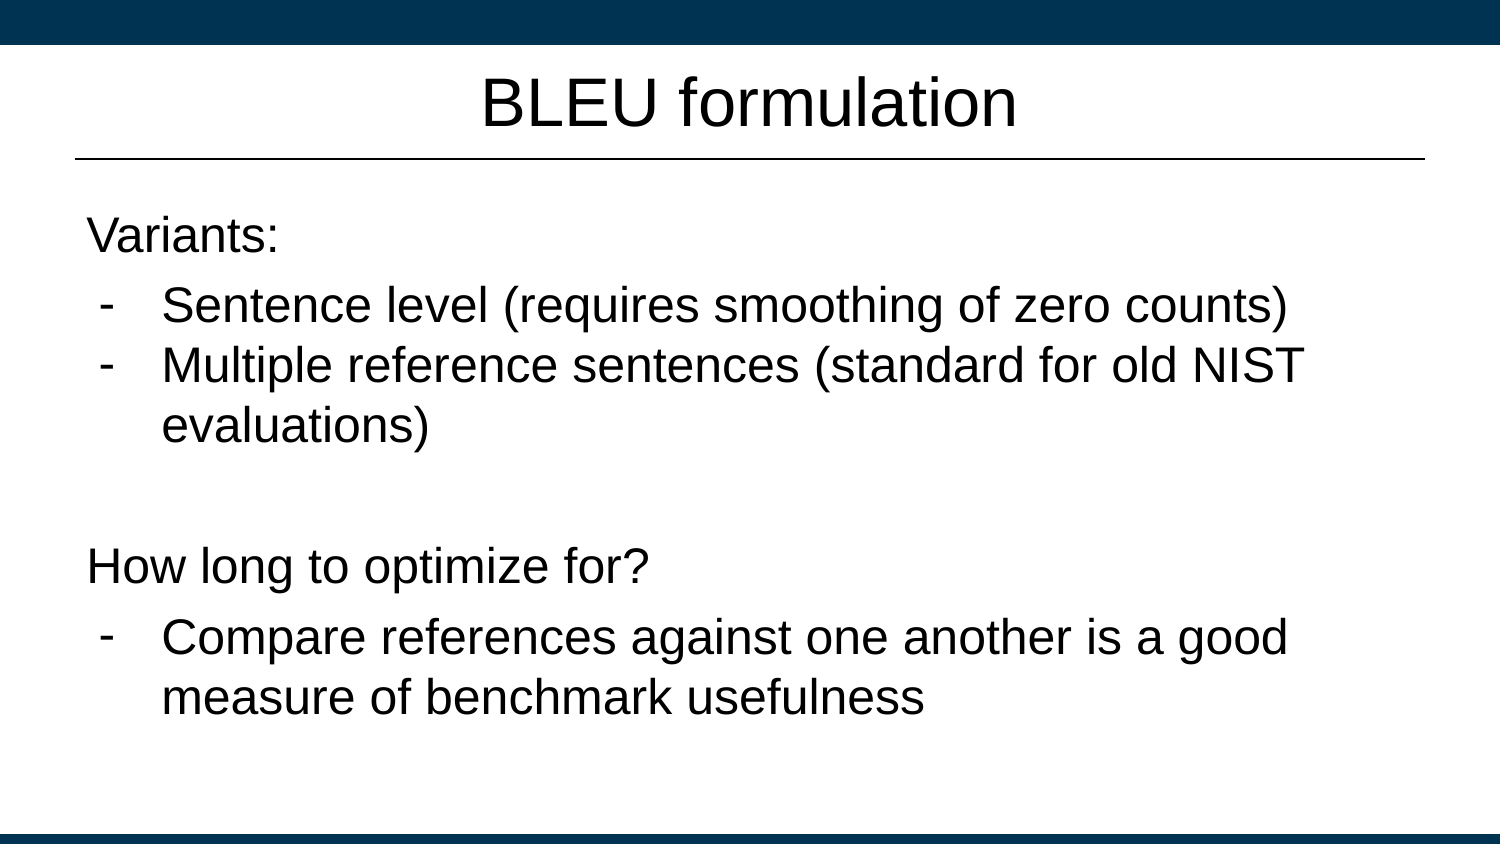

# BLEU formulation
Variants:
Sentence level (requires smoothing of zero counts)
Multiple reference sentences (standard for old NIST evaluations)

How long to optimize for?
Compare references against one another is a good measure of benchmark usefulness